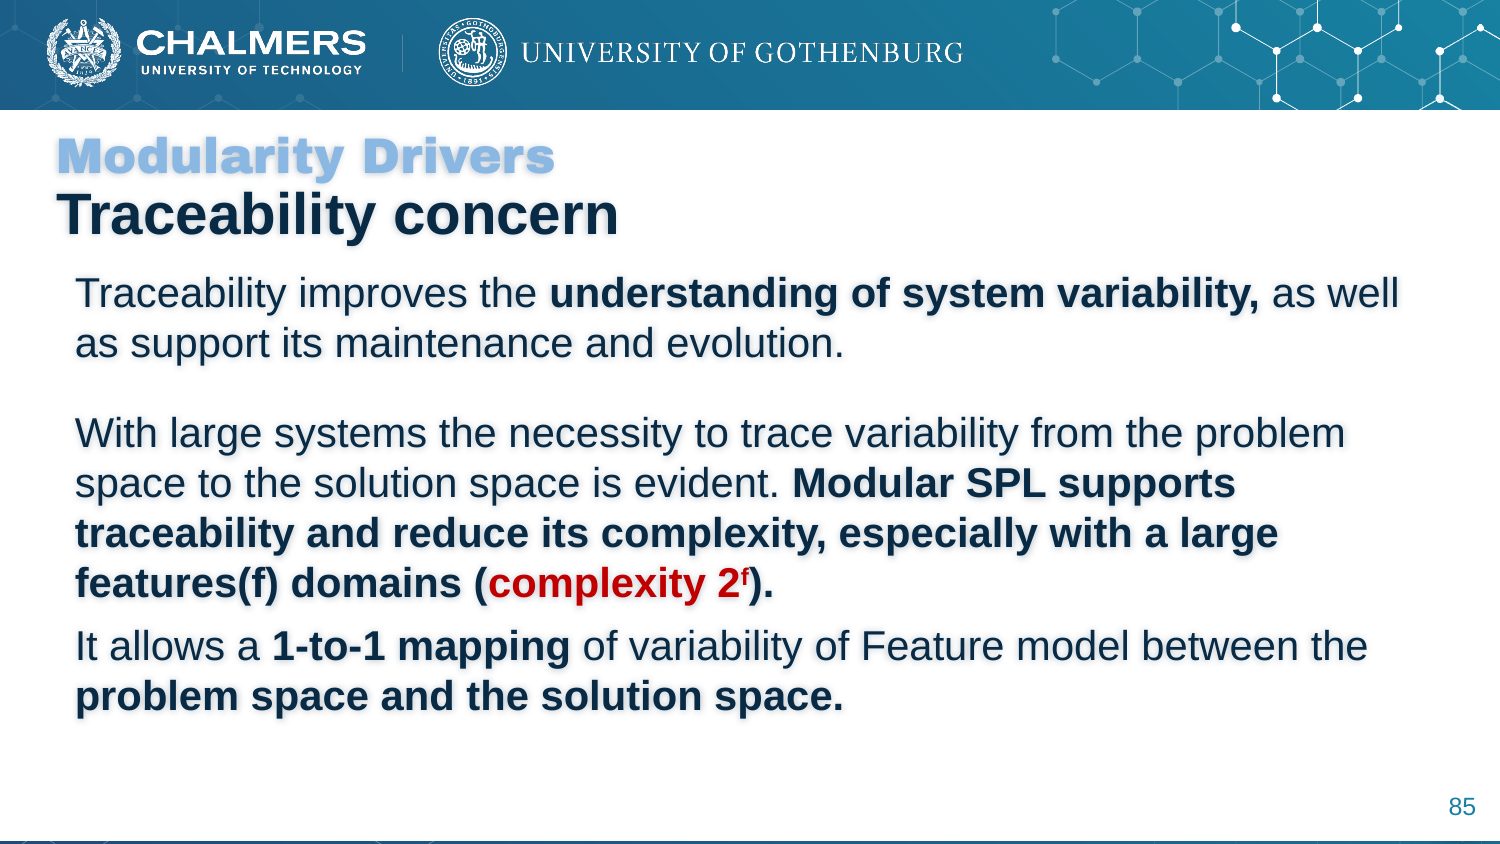

# Modularity Drivers Traceability concern
Traceability improves the understanding of system variability, as well as support its maintenance and evolution.

With large systems the necessity to trace variability from the problem space to the solution space is evident. Modular SPL supports traceability and reduce its complexity, especially with a large features(f) domains (complexity 2f).
It allows a 1-to-1 mapping of variability of Feature model between the problem space and the solution space.
85